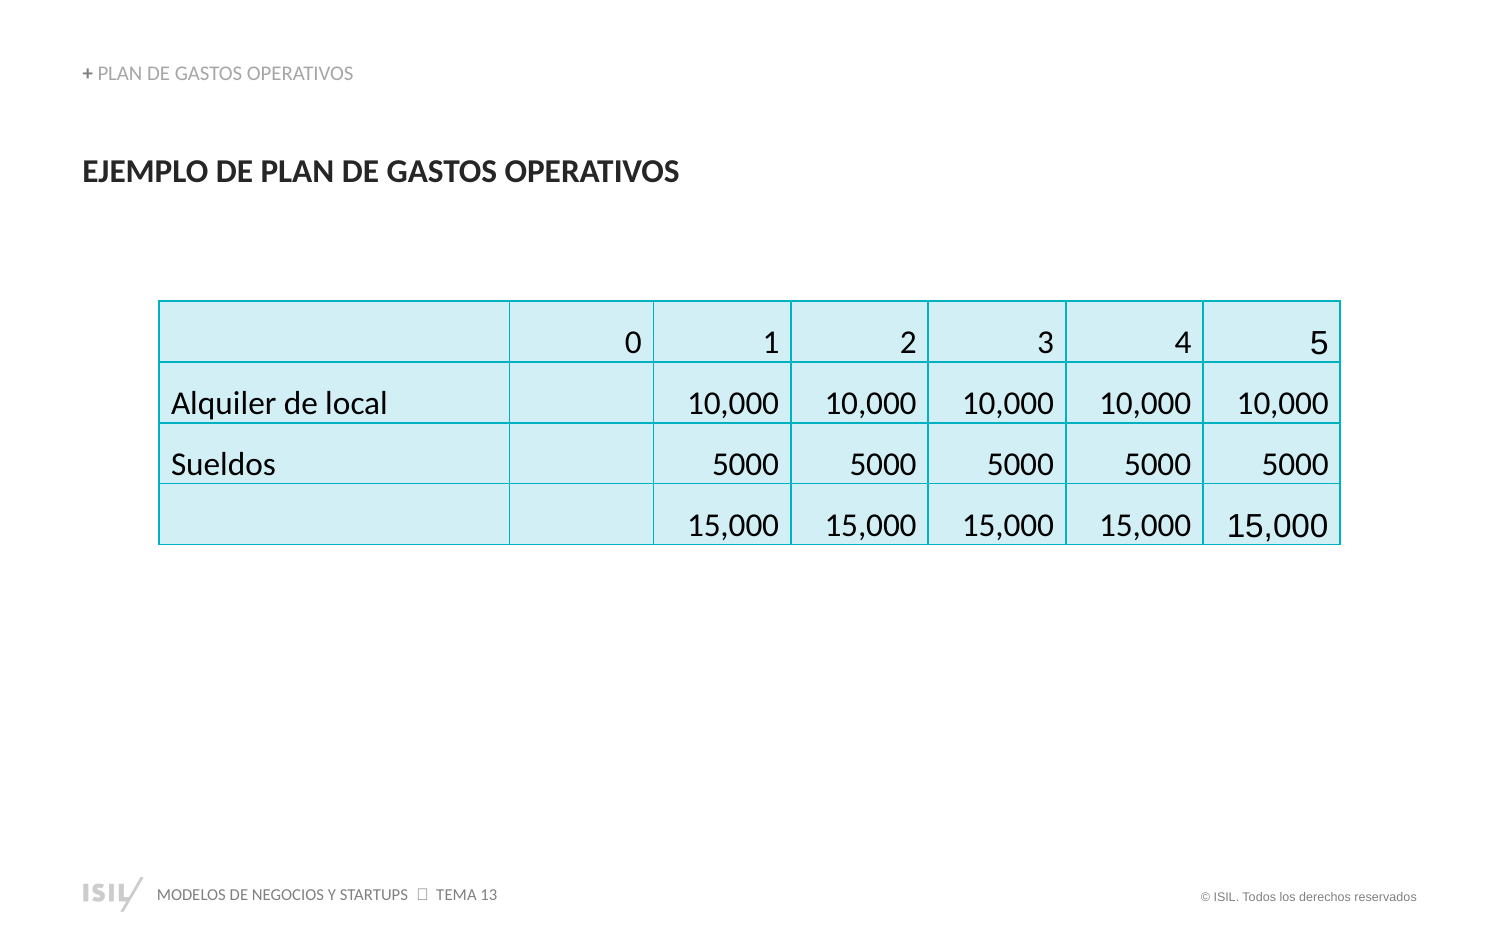

+ PLAN DE GASTOS OPERATIVOS
EJEMPLO DE PLAN DE GASTOS OPERATIVOS
|  | 0 | 1 | 2 | 3 | 4 | 5 |
| --- | --- | --- | --- | --- | --- | --- |
| Alquiler de local |  | 10,000 | 10,000 | 10,000 | 10,000 | 10,000 |
| Sueldos |  | 5000 | 5000 | 5000 | 5000 | 5000 |
|  |  | 15,000 | 15,000 | 15,000 | 15,000 | 15,000 |